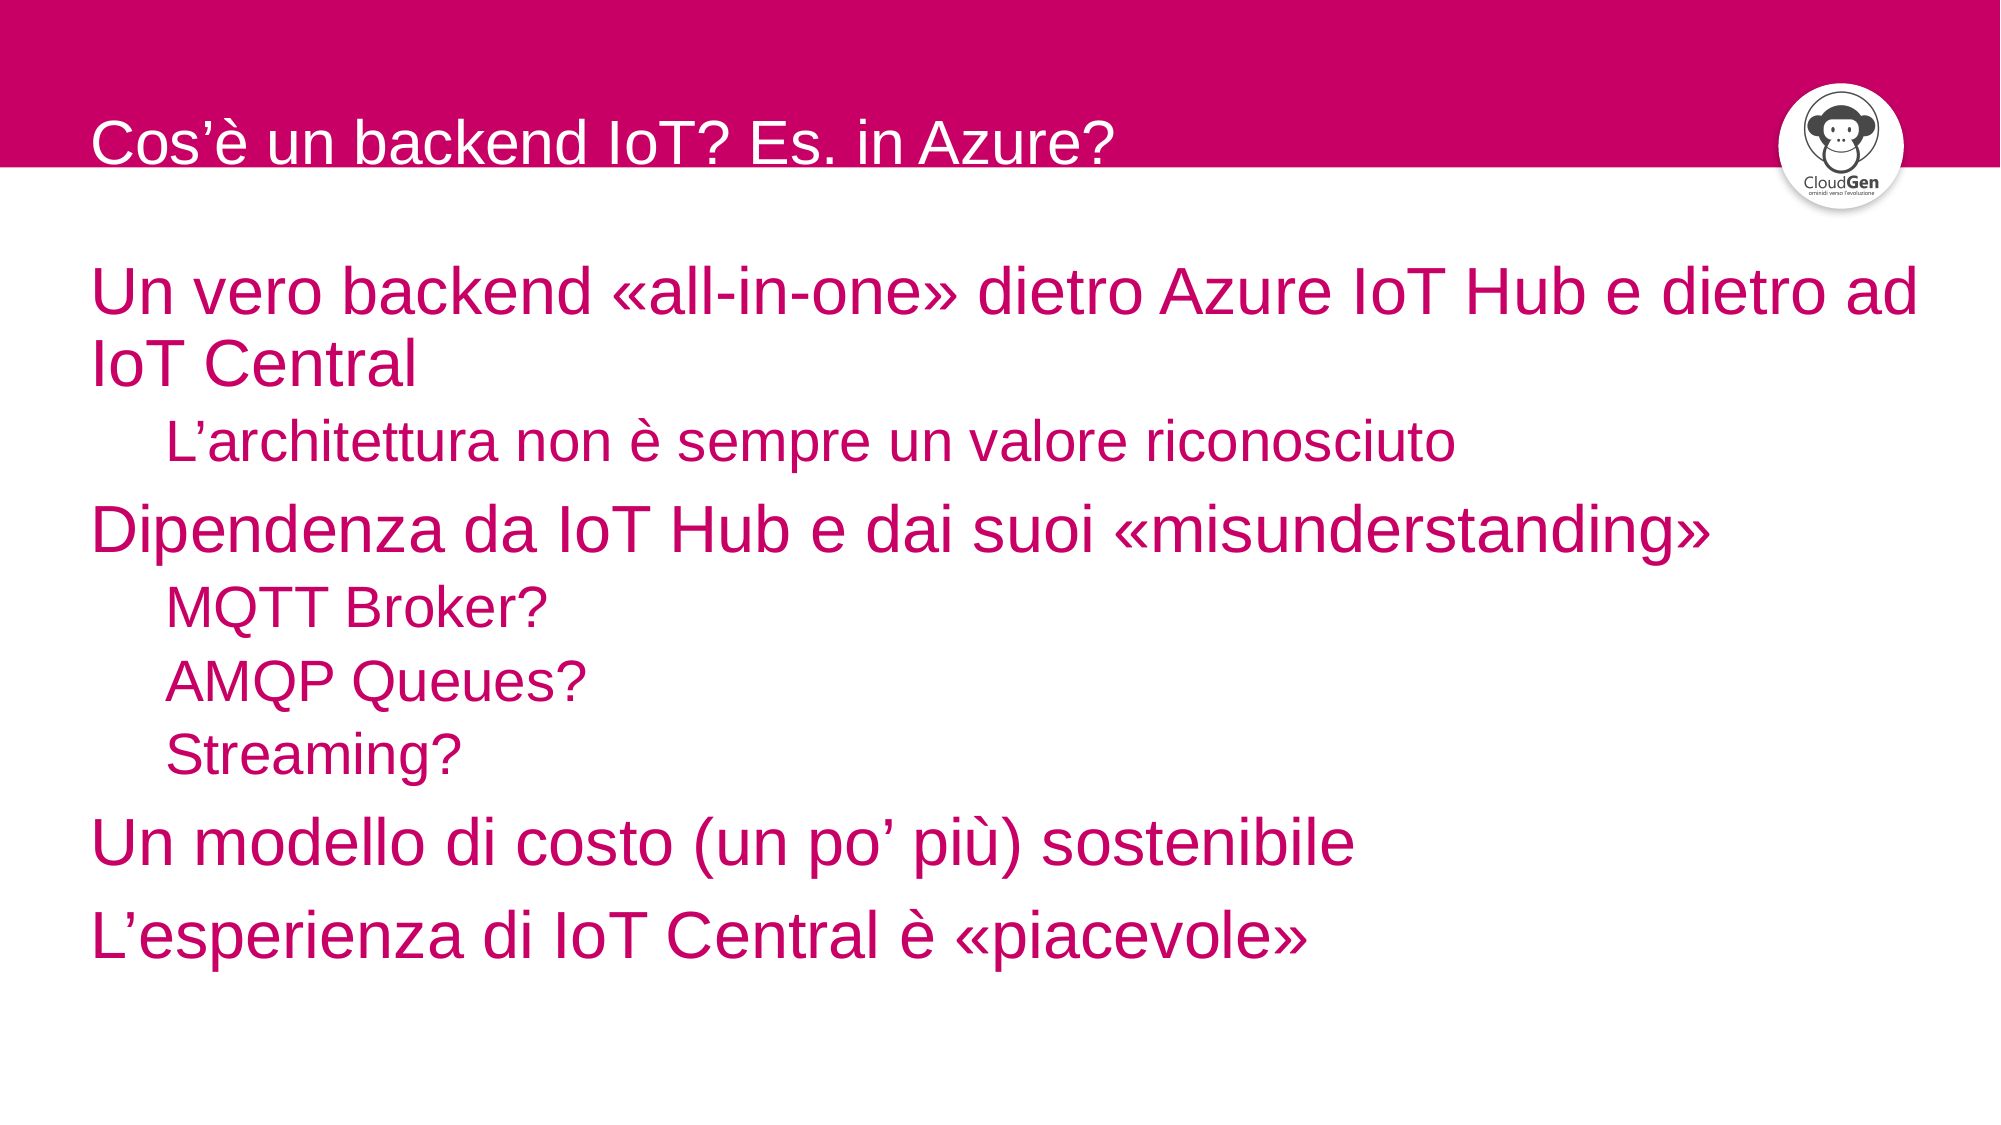

# Cos’è un backend IoT? Es. in Azure?
Un vero backend «all-in-one» dietro Azure IoT Hub e dietro ad IoT Central
L’architettura non è sempre un valore riconosciuto
Dipendenza da IoT Hub e dai suoi «misunderstanding»
MQTT Broker?
AMQP Queues?
Streaming?
Un modello di costo (un po’ più) sostenibile
L’esperienza di IoT Central è «piacevole»